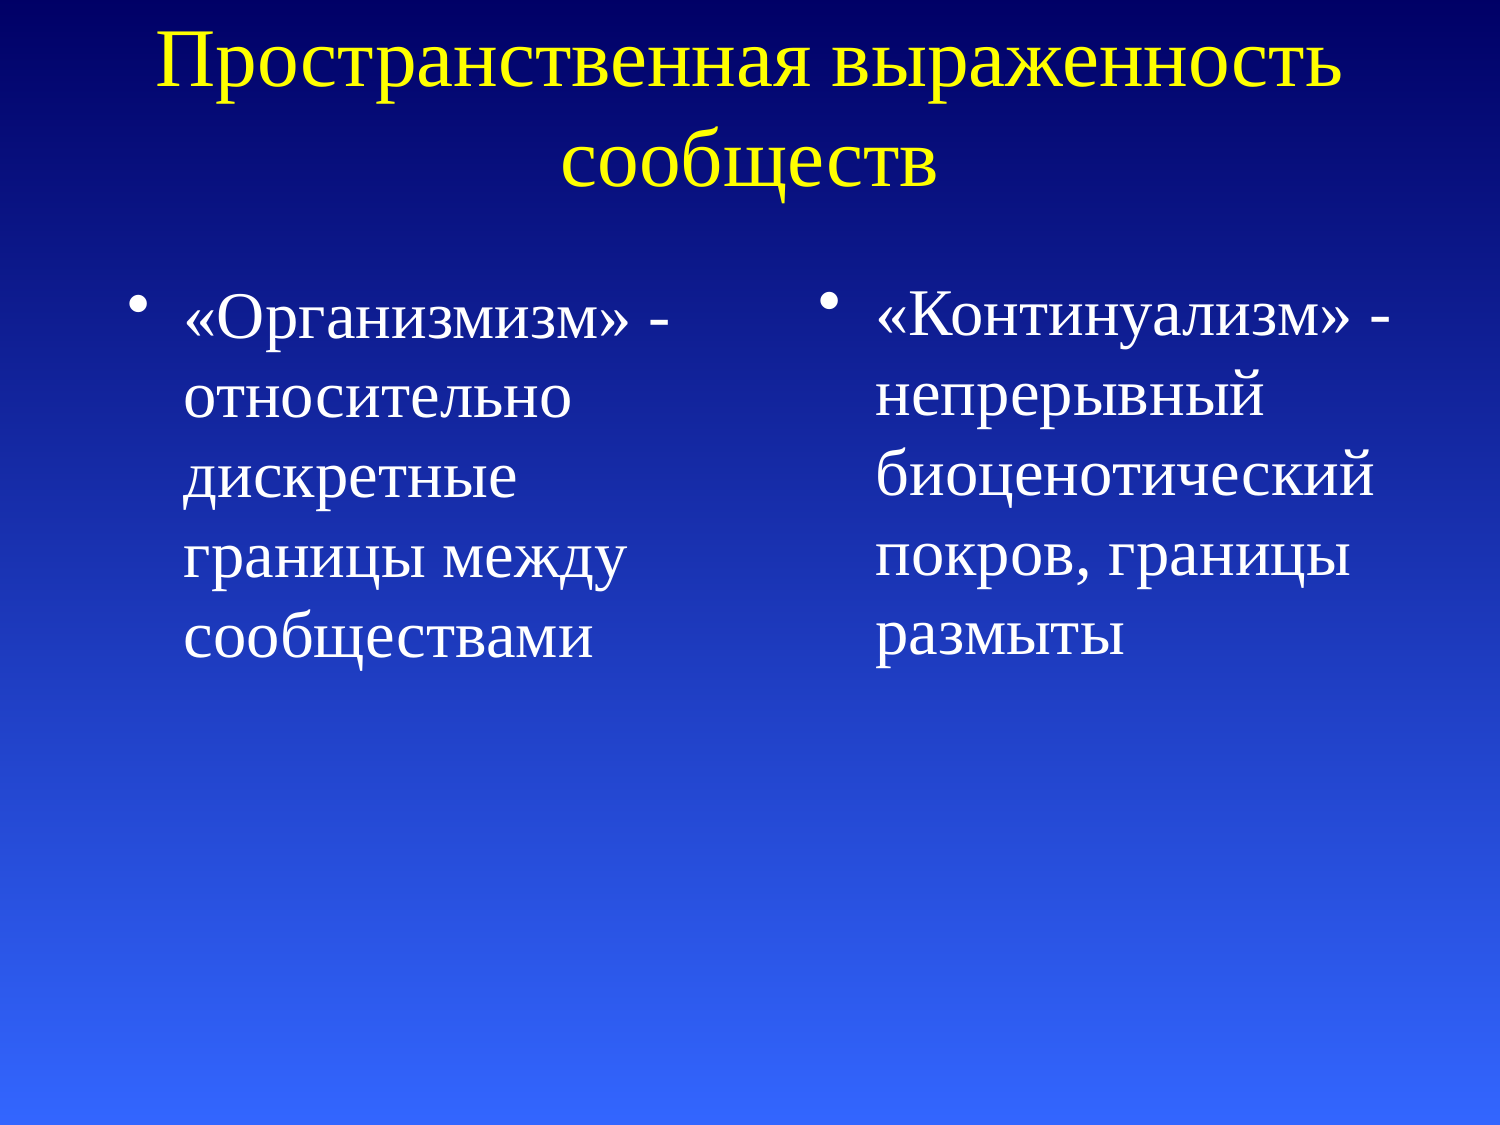

# Пространственная выраженность сообществ
«Континуализм» - непрерывный биоценотический покров, границы размыты
«Организмизм» - относительно дискретные границы между сообществами